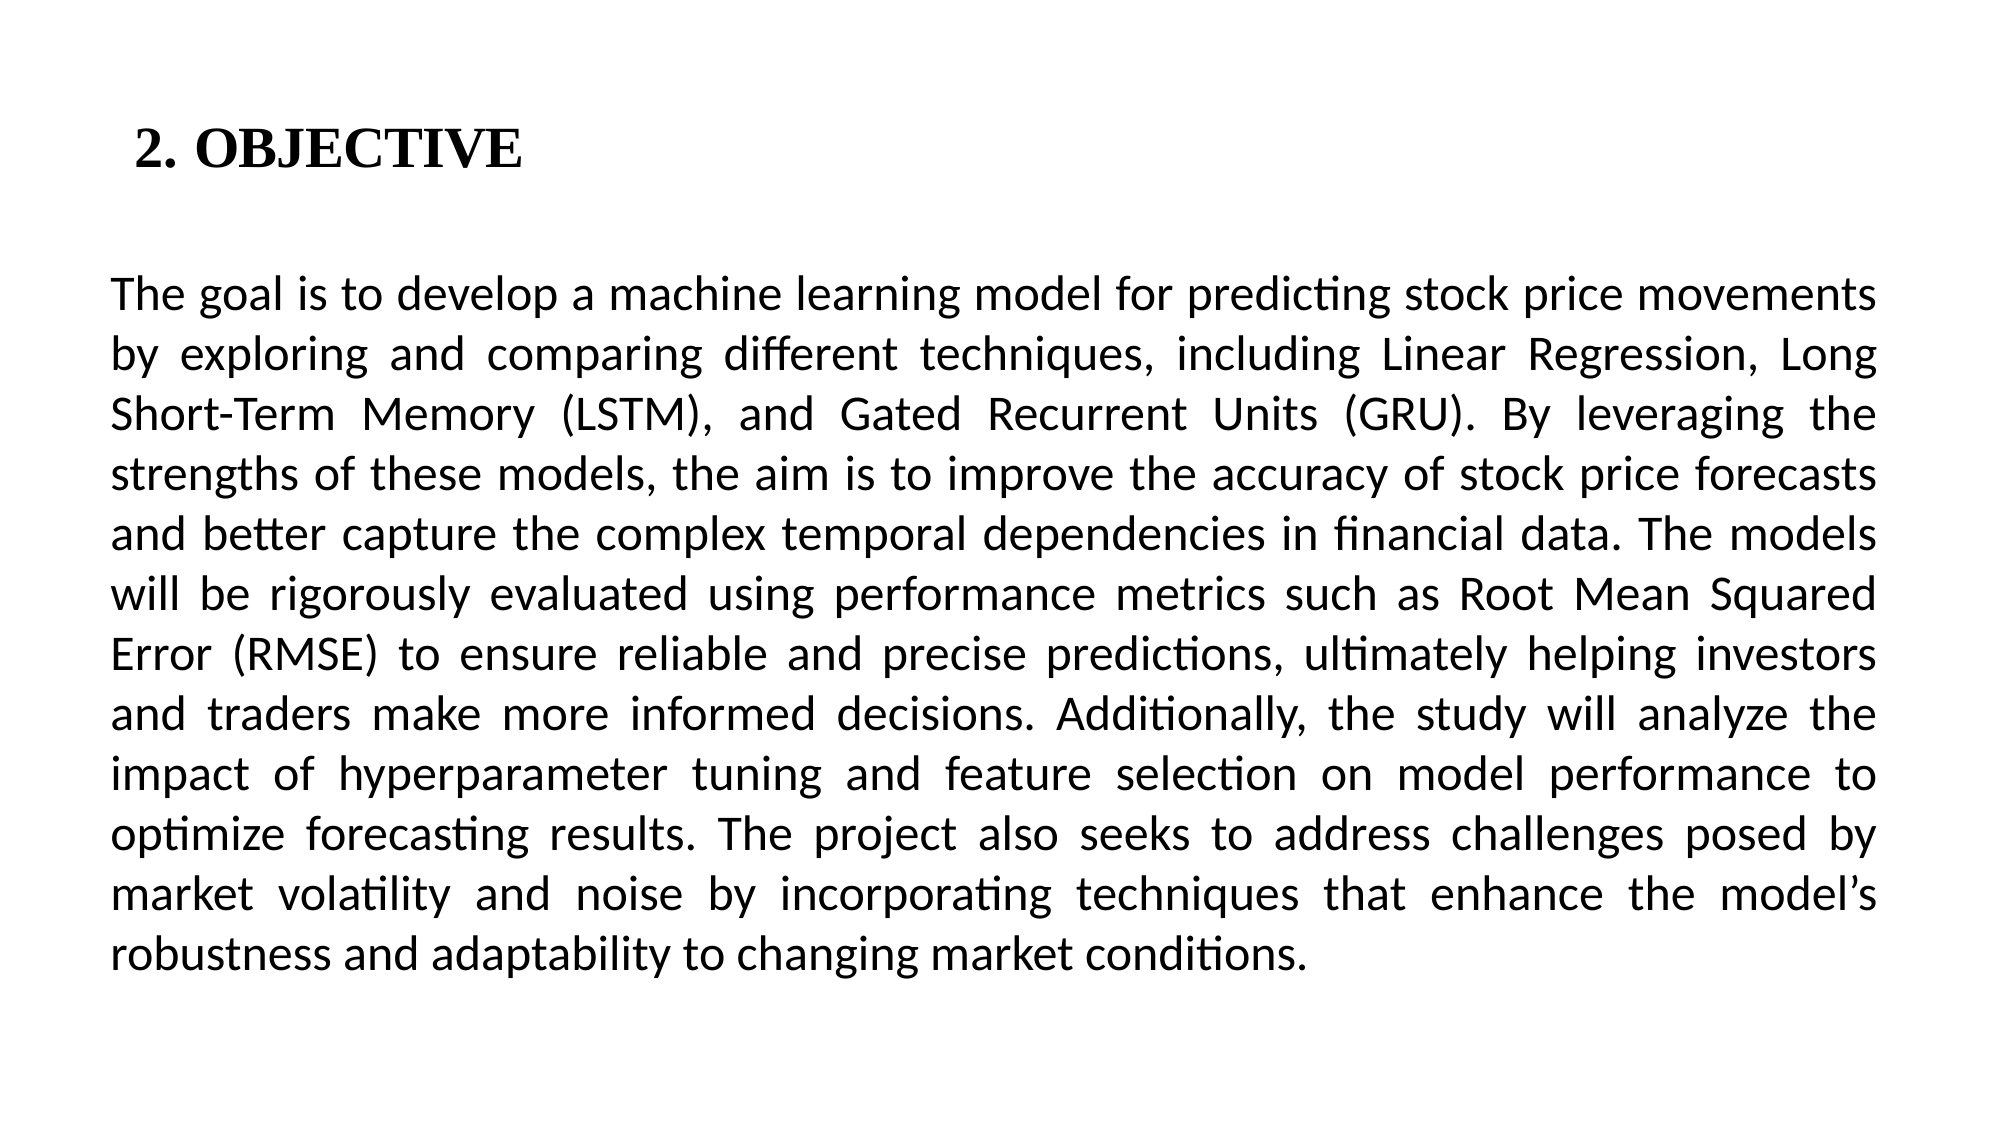

2. OBJECTIVE
The goal is to develop a machine learning model for predicting stock price movements by exploring and comparing different techniques, including Linear Regression, Long Short-Term Memory (LSTM), and Gated Recurrent Units (GRU). By leveraging the strengths of these models, the aim is to improve the accuracy of stock price forecasts and better capture the complex temporal dependencies in financial data. The models will be rigorously evaluated using performance metrics such as Root Mean Squared Error (RMSE) to ensure reliable and precise predictions, ultimately helping investors and traders make more informed decisions. Additionally, the study will analyze the impact of hyperparameter tuning and feature selection on model performance to optimize forecasting results. The project also seeks to address challenges posed by market volatility and noise by incorporating techniques that enhance the model’s robustness and adaptability to changing market conditions.